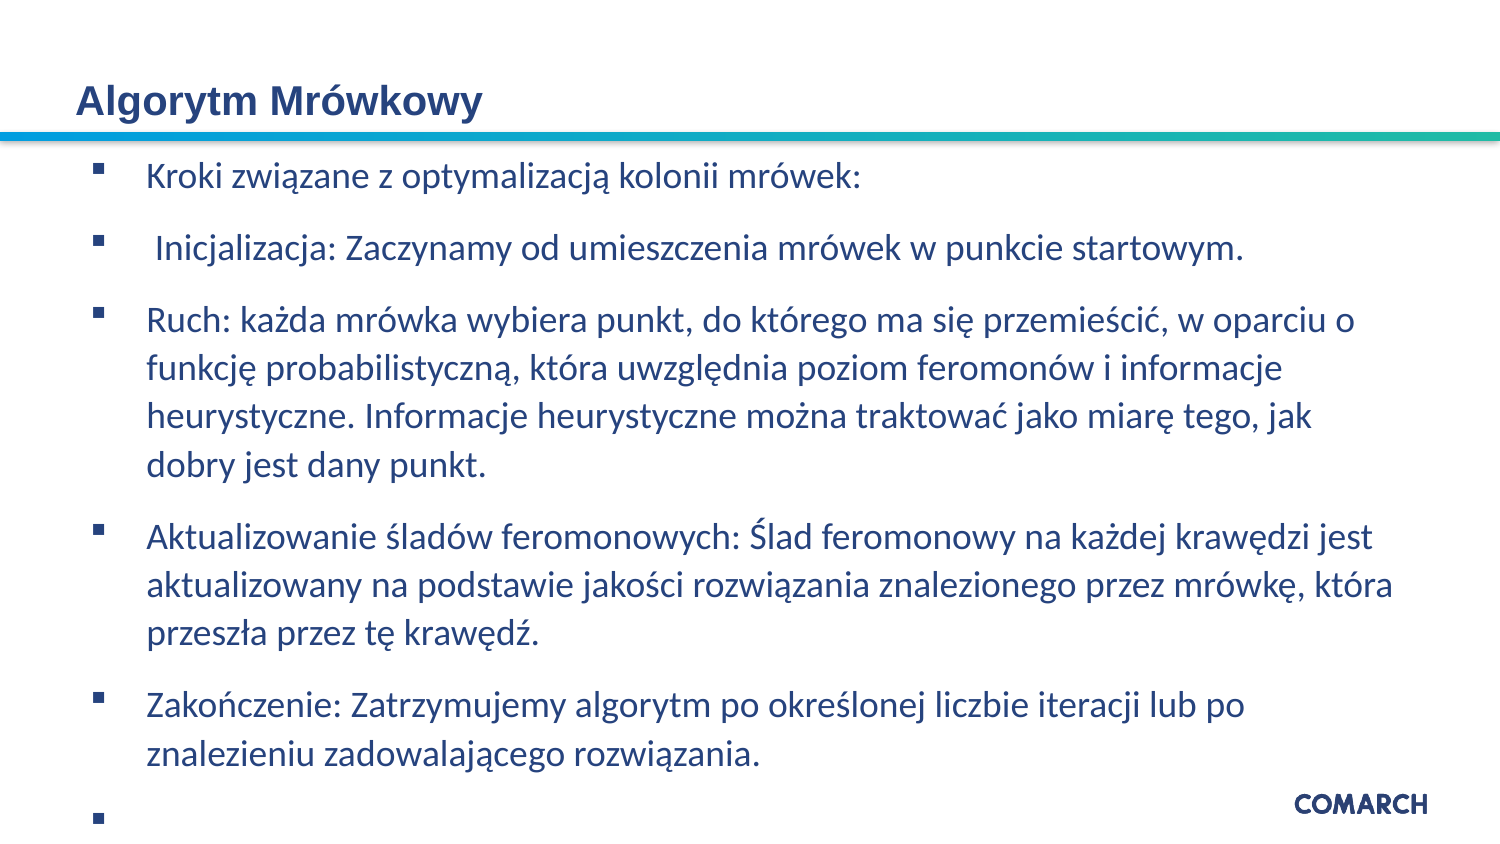

Algorytm Mrówkowy
Kroki związane z optymalizacją kolonii mrówek:
 Inicjalizacja: Zaczynamy od umieszczenia mrówek w punkcie startowym.
Ruch: każda mrówka wybiera punkt, do którego ma się przemieścić, w oparciu o funkcję probabilistyczną, która uwzględnia poziom feromonów i informacje heurystyczne. Informacje heurystyczne można traktować jako miarę tego, jak dobry jest dany punkt.
Aktualizowanie śladów feromonowych: Ślad feromonowy na każdej krawędzi jest aktualizowany na podstawie jakości rozwiązania znalezionego przez mrówkę, która przeszła przez tę krawędź.
Zakończenie: Zatrzymujemy algorytm po określonej liczbie iteracji lub po znalezieniu zadowalającego rozwiązania.